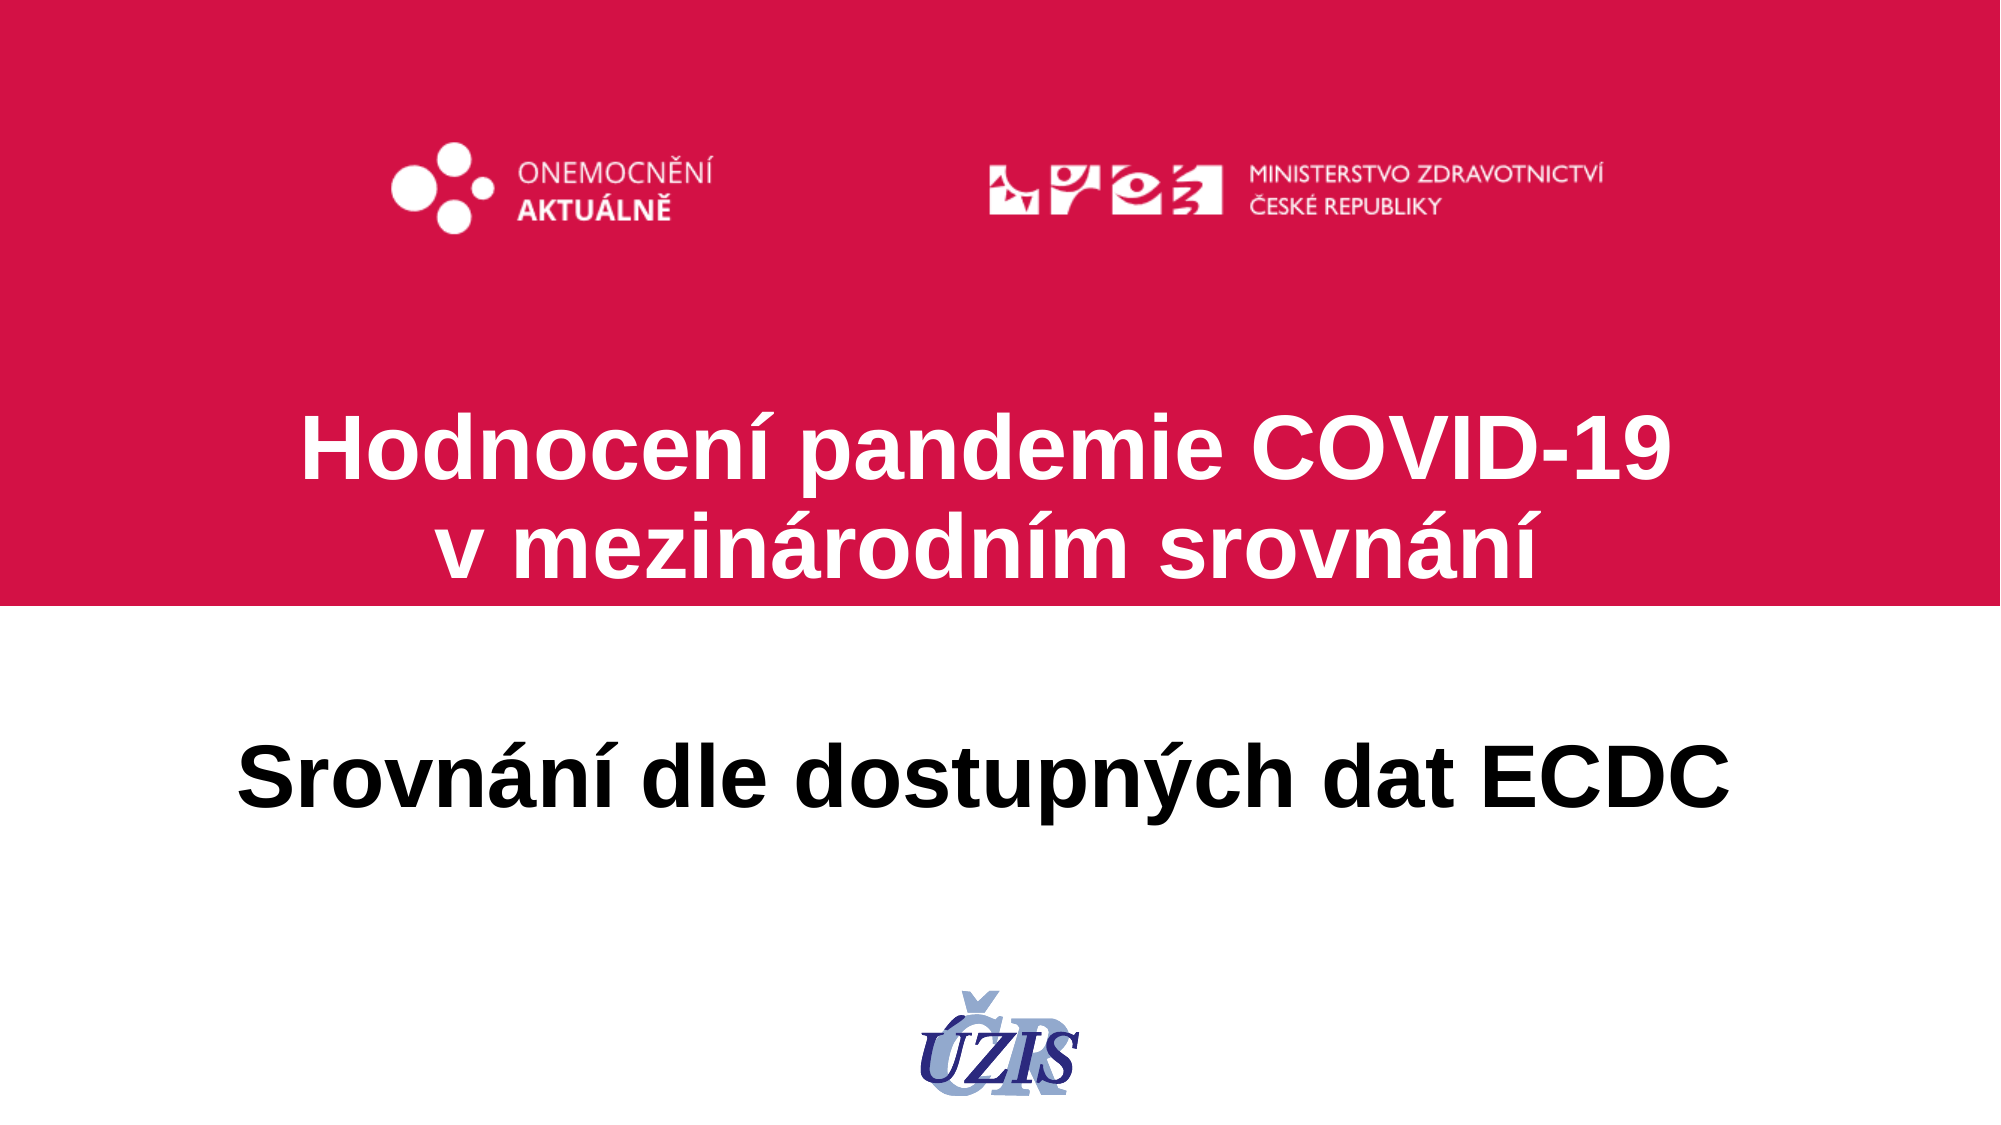

# Hodnocení pandemie COVID-19 v mezinárodním srovnání
Srovnání dle dostupných dat ECDC